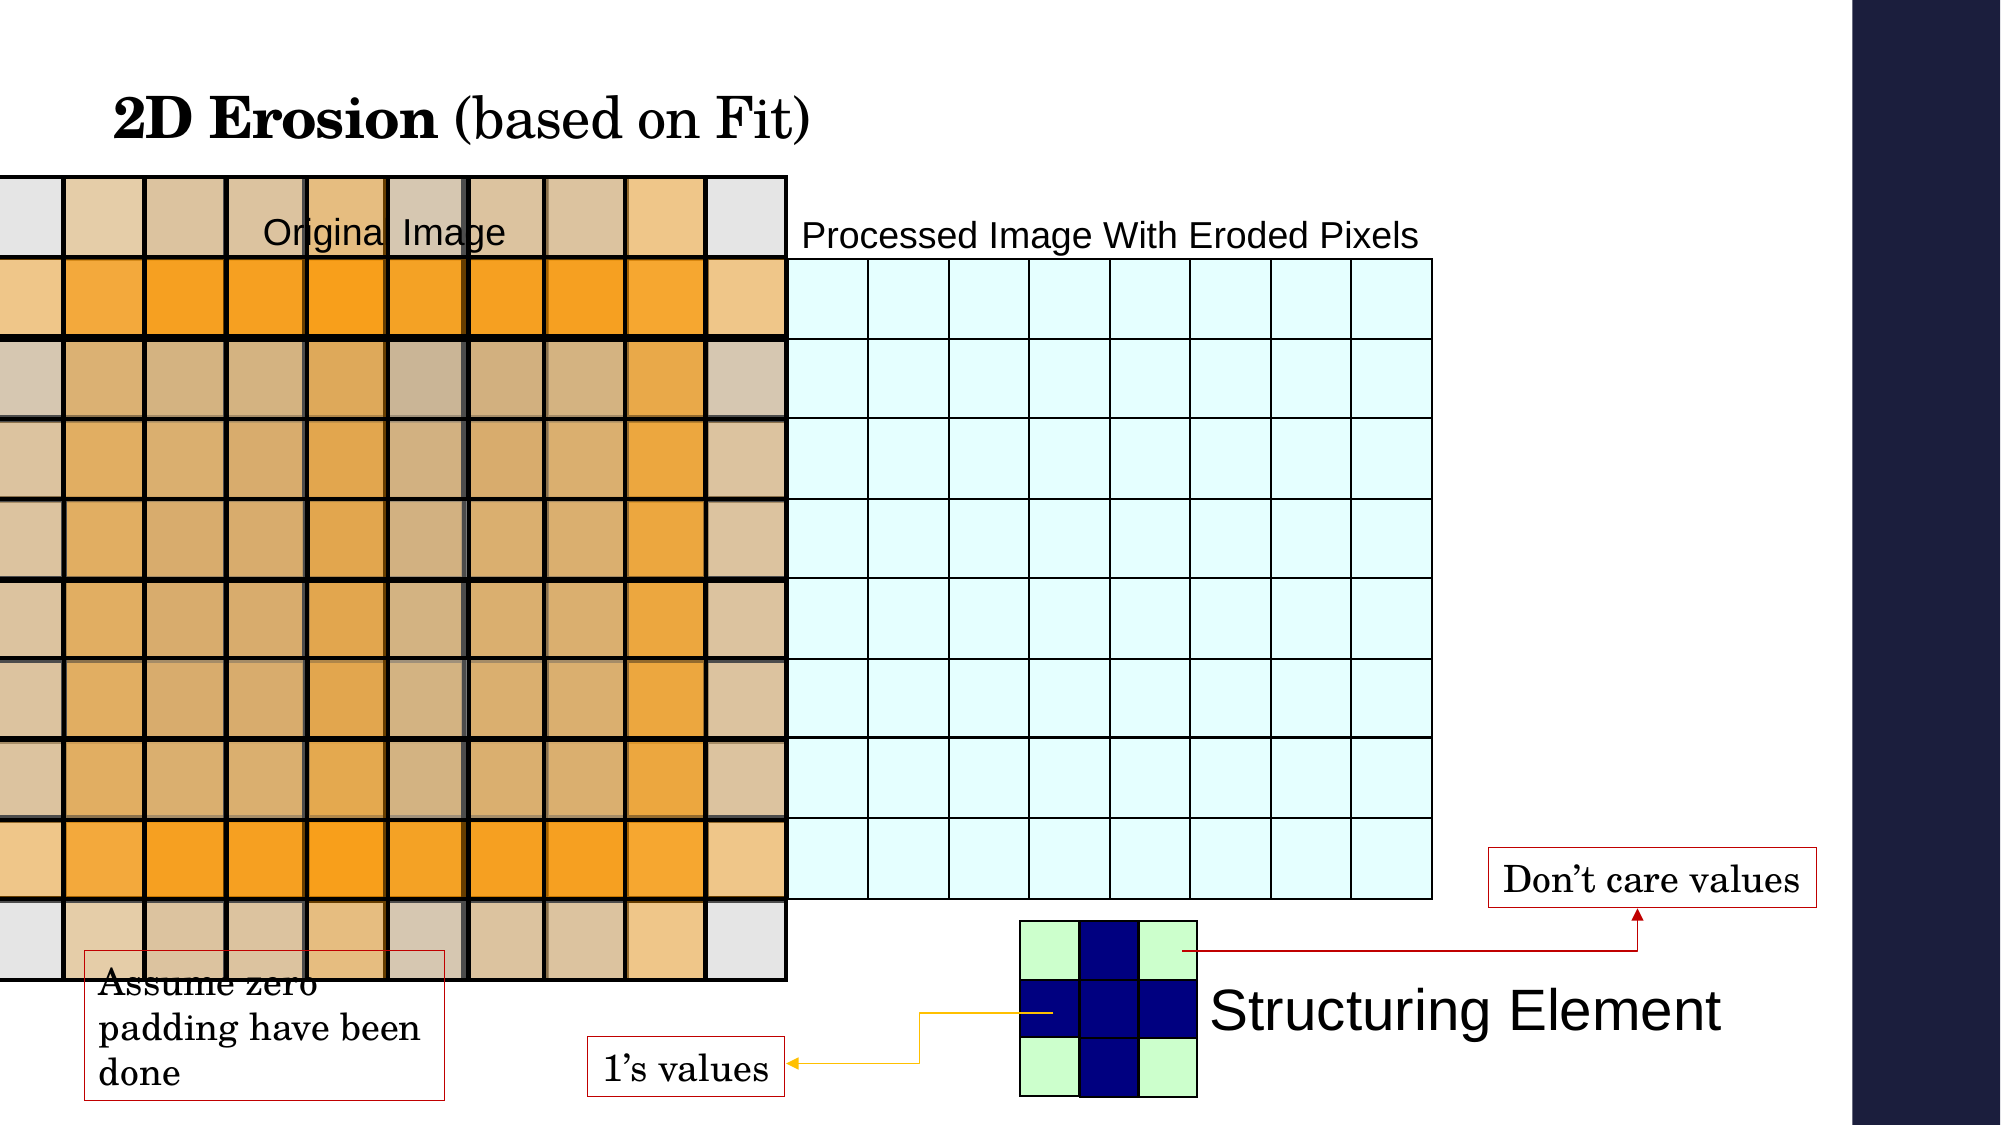

# 2D Erosion (based on Fit)

Original Image
Processed Image With Eroded Pixels

Don’t care values

Assume zero padding have been done
Structuring Element
1’s values